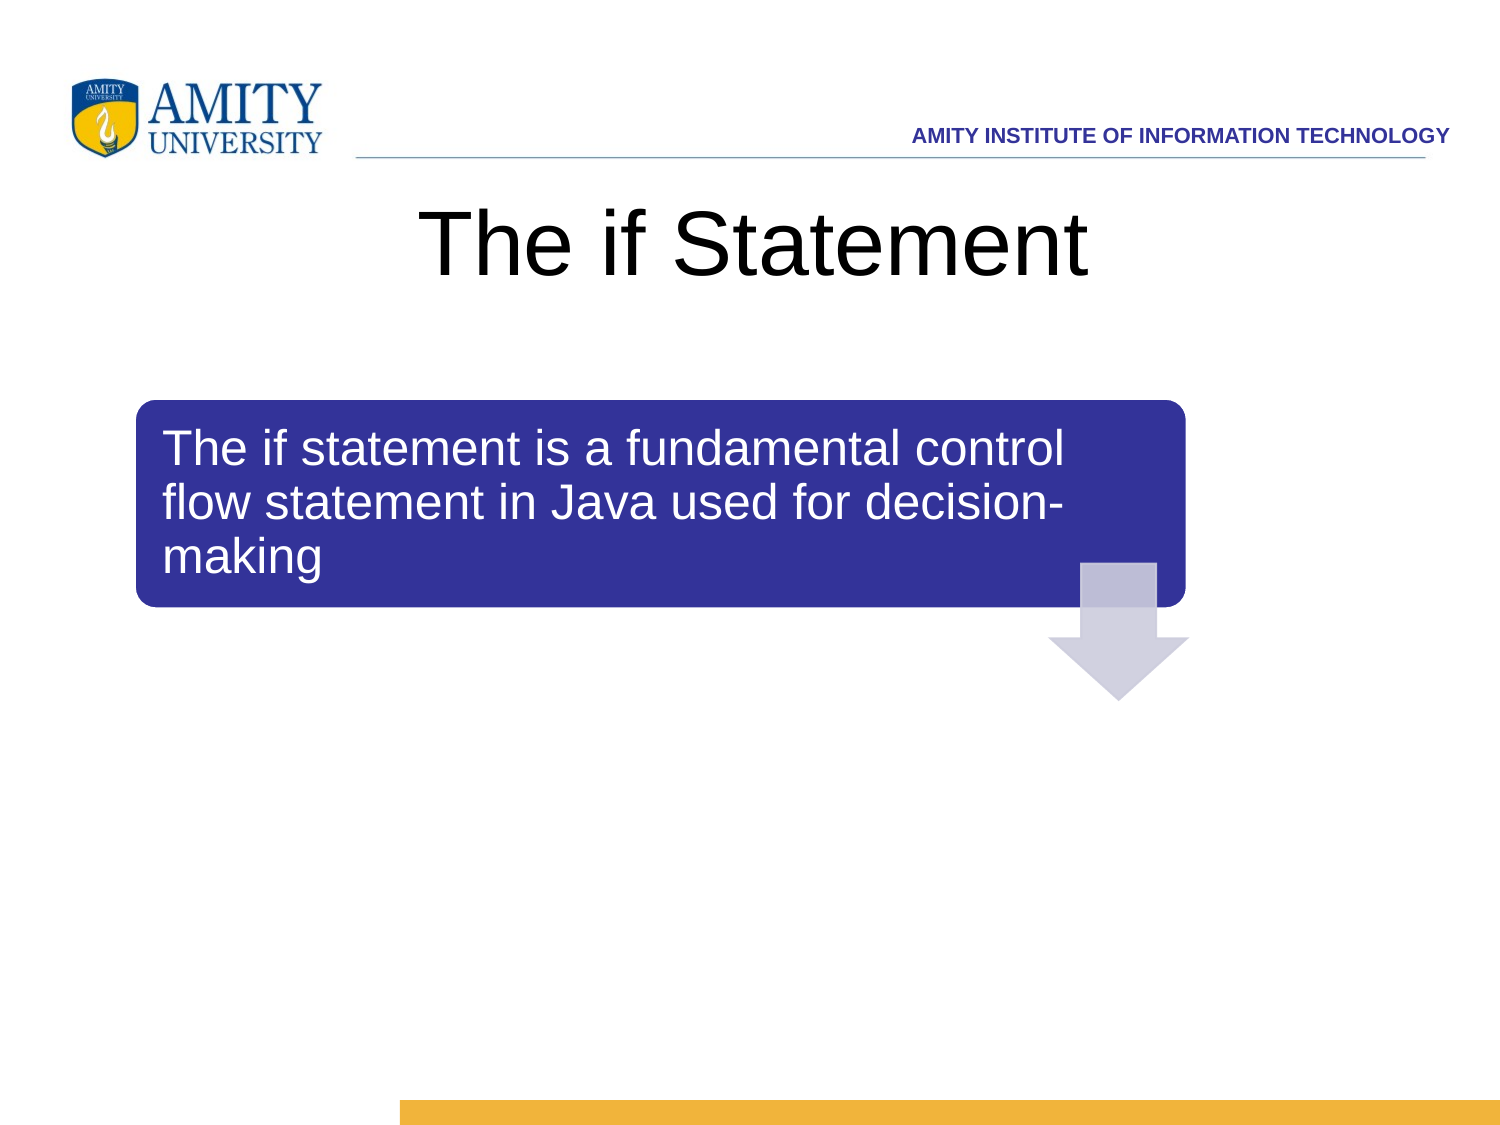

# The if Statement
The if statement is a fundamental control flow statement in Java used for decision-making
It allows a program to execute a certain block of code only if a specified condition is true